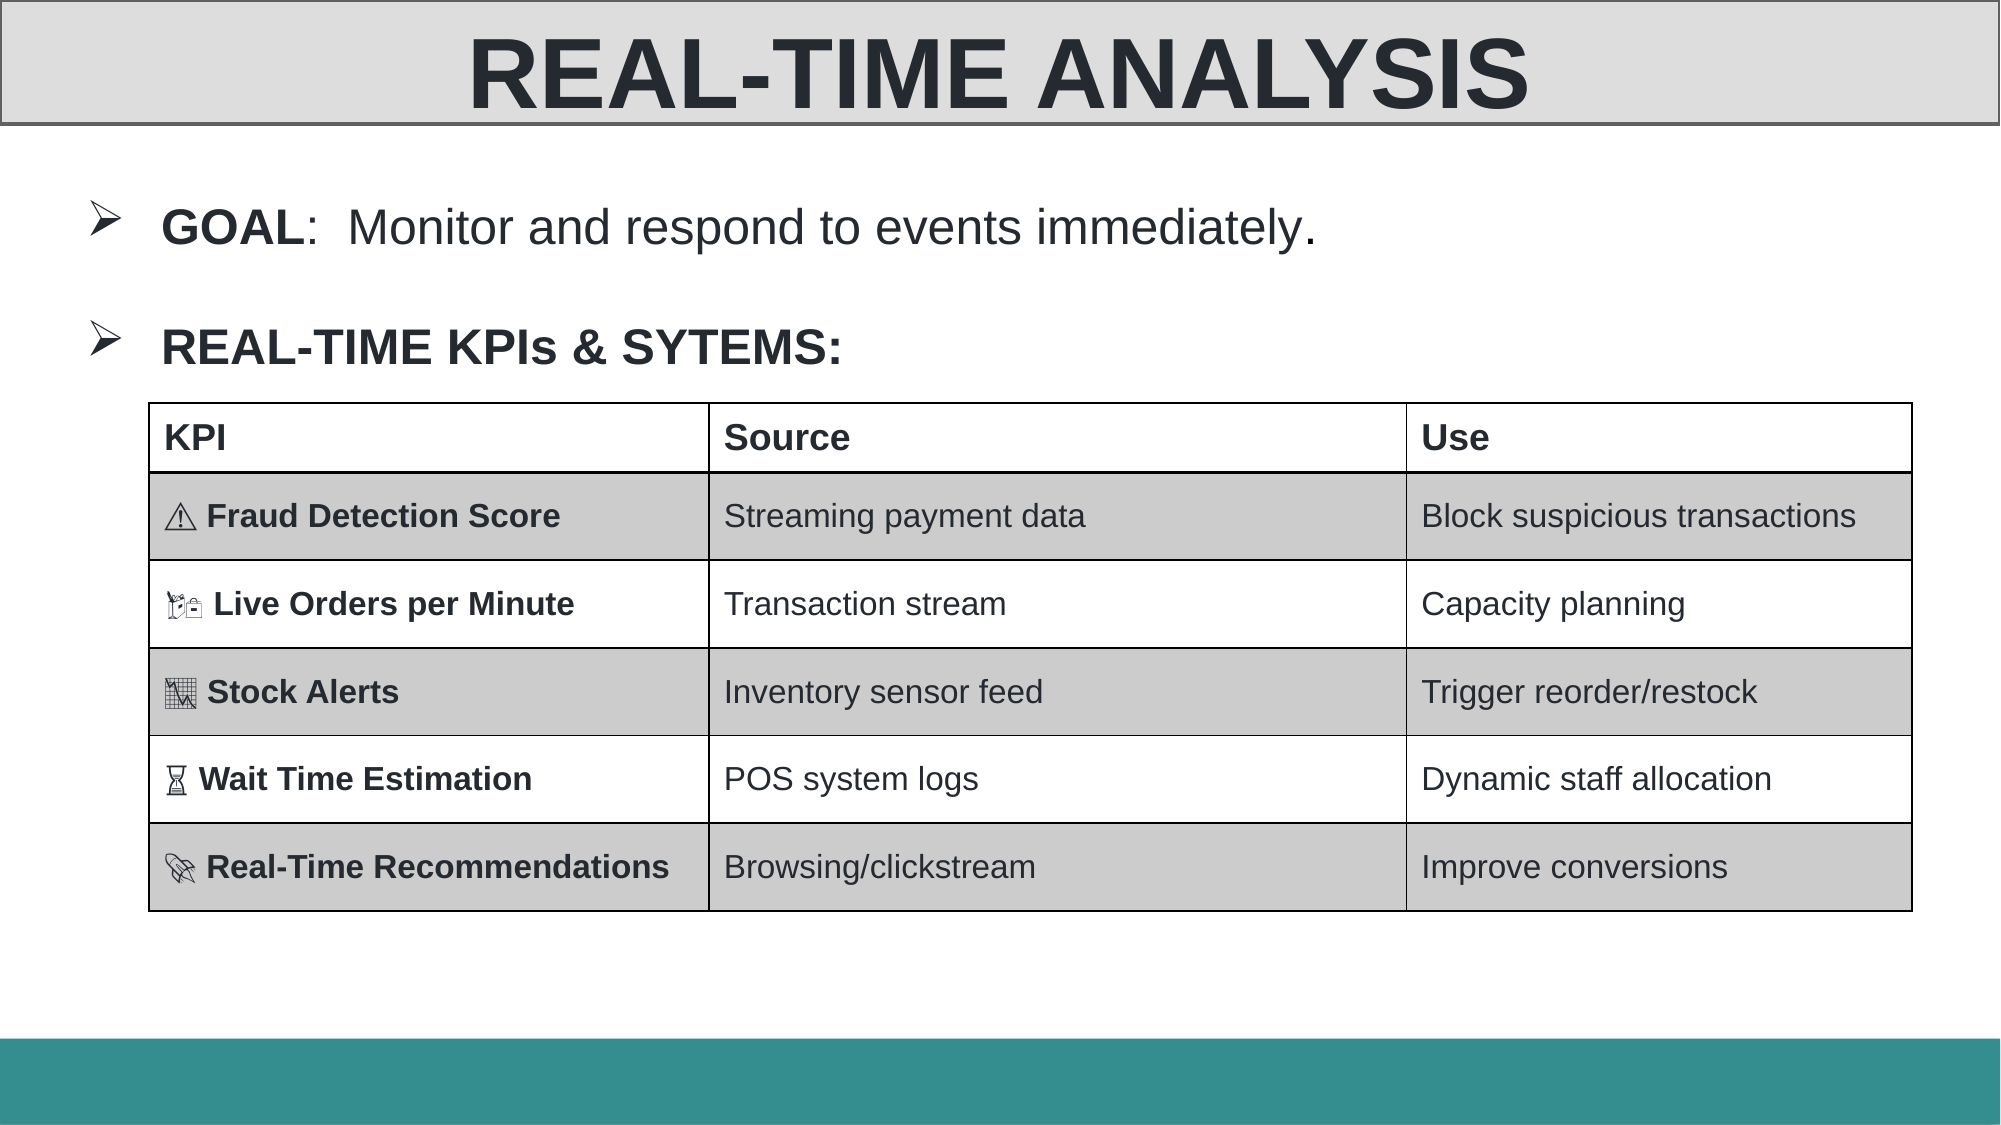

REAL-TIME ANALYSIS
GOAL:  Monitor and respond to events immediately.
REAL-TIME KPIs & SYTEMS:
| KPI | Source | Use |
| --- | --- | --- |
| ⚠️ Fraud Detection Score | Streaming payment data | Block suspicious transactions |
| 🛍️ Live Orders per Minute | Transaction stream | Capacity planning |
| 📉 Stock Alerts | Inventory sensor feed | Trigger reorder/restock |
| ⏳ Wait Time Estimation | POS system logs | Dynamic staff allocation |
| 🚀 Real-Time Recommendations | Browsing/clickstream | Improve conversions |